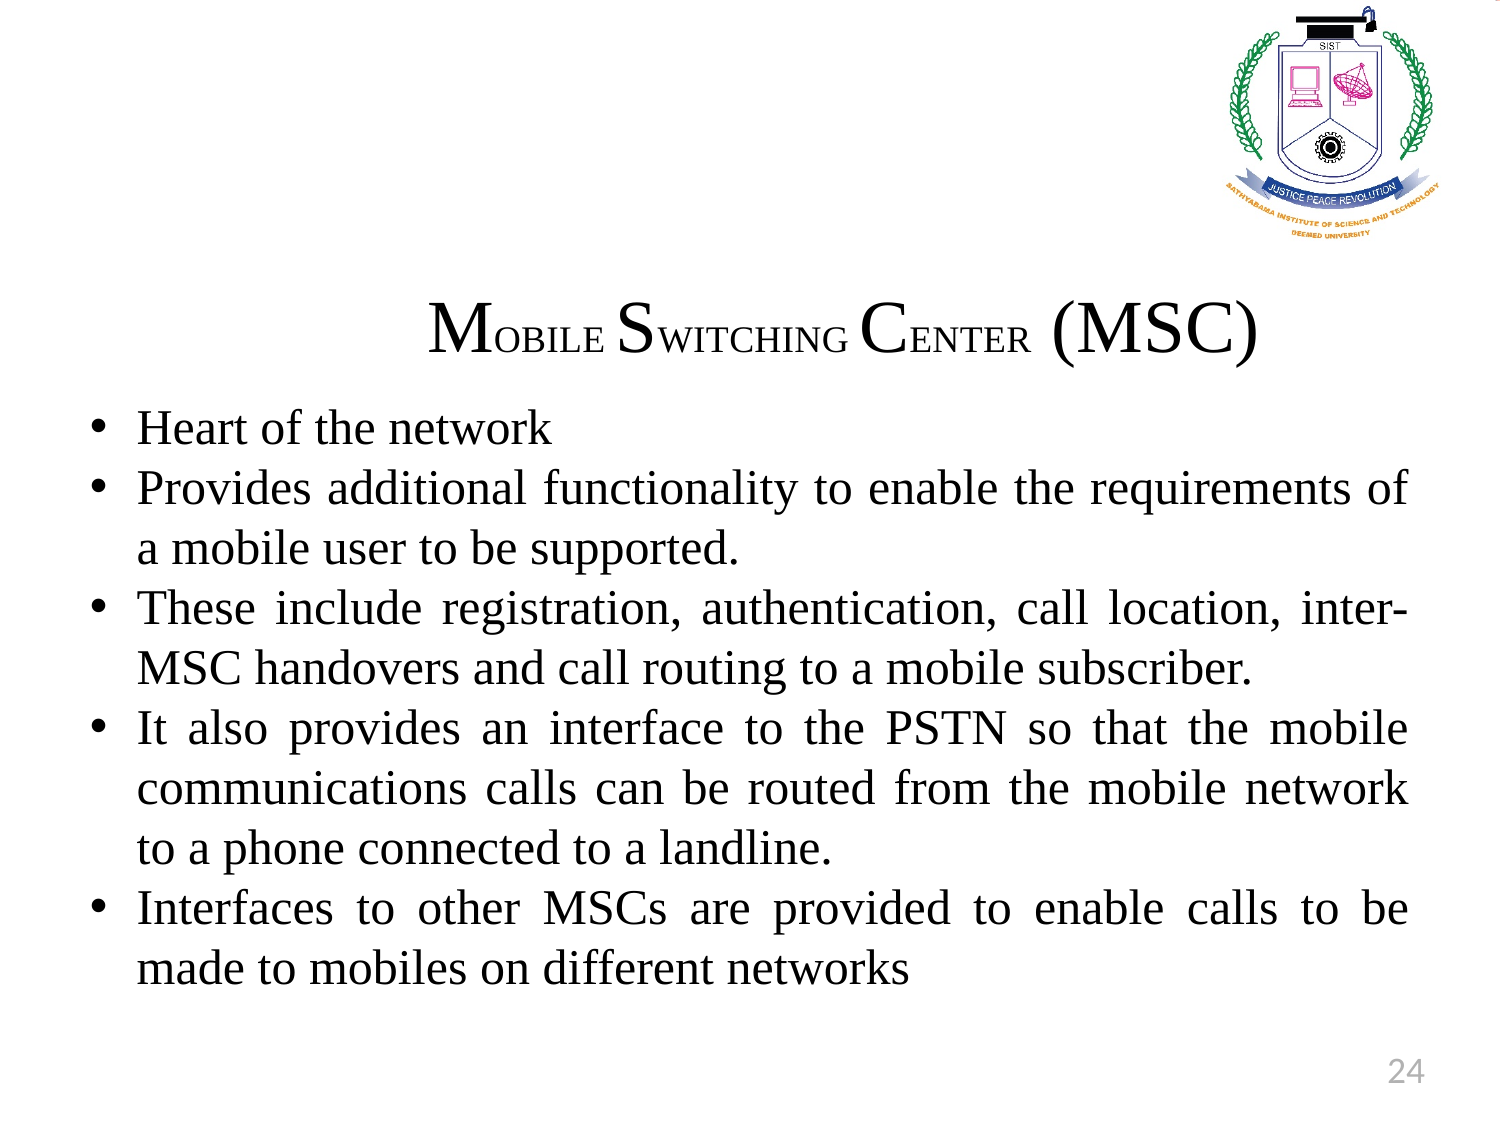

MOBILE SWITCHING CENTER (MSC)
Heart of the network
Provides additional functionality to enable the requirements of a mobile user to be supported.
These include registration, authentication, call location, inter-MSC handovers and call routing to a mobile subscriber.
It also provides an interface to the PSTN so that the mobile communications calls can be routed from the mobile network to a phone connected to a landline.
Interfaces to other MSCs are provided to enable calls to be made to mobiles on different networks
24